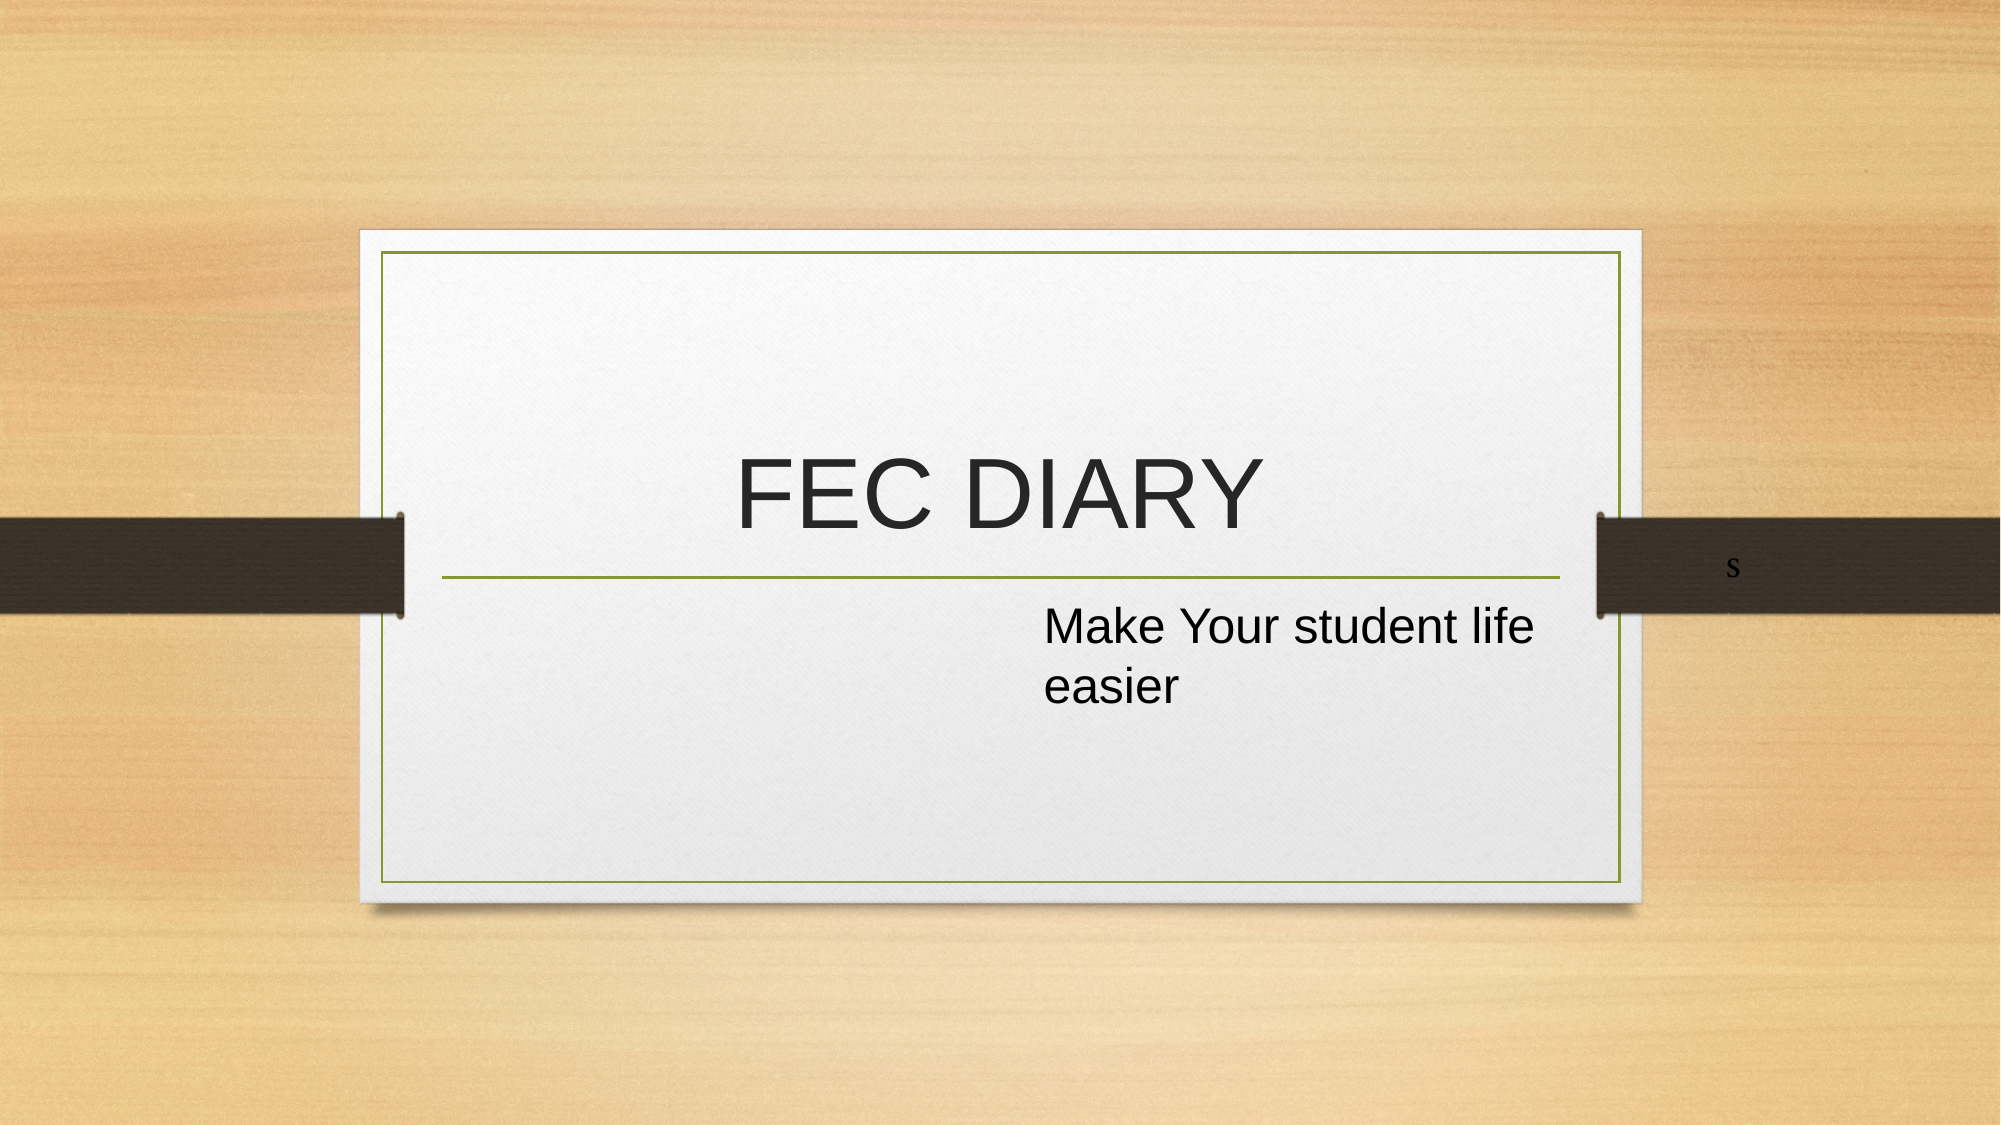

# FEC DIARY
s
Make Your student life easier